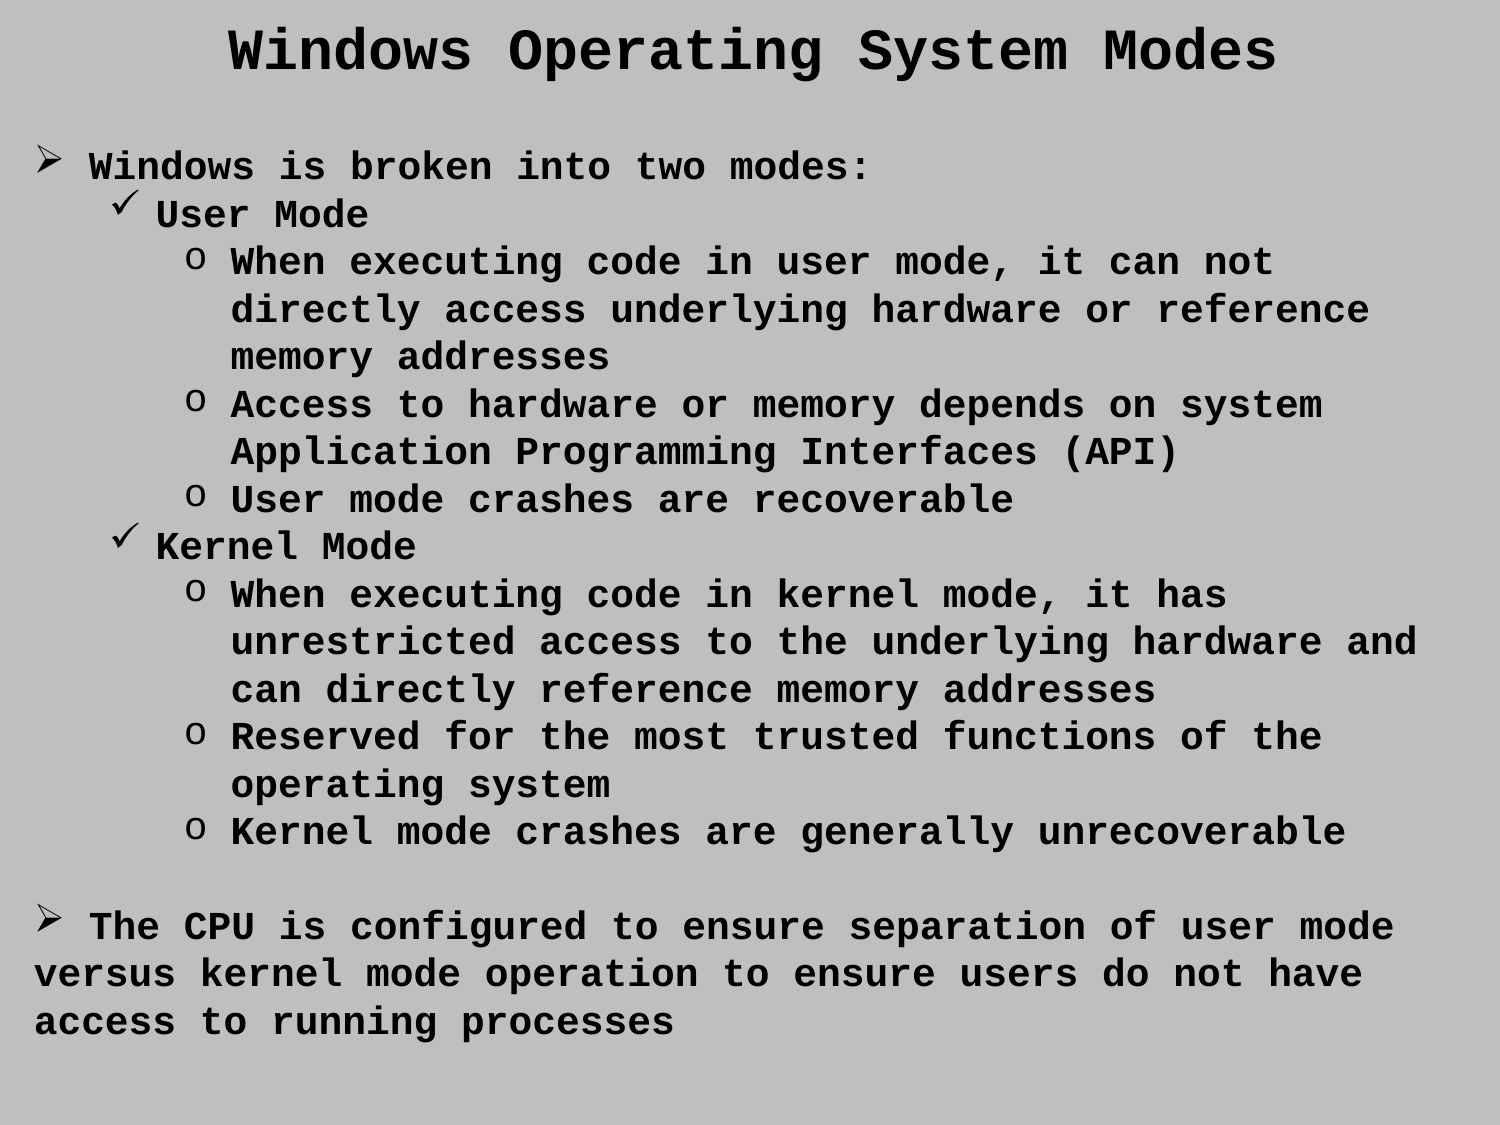

Windows Operating System Modes
 Windows is broken into two modes:
User Mode
When executing code in user mode, it can not directly access underlying hardware or reference memory addresses
Access to hardware or memory depends on system Application Programming Interfaces (API)
User mode crashes are recoverable
Kernel Mode
When executing code in kernel mode, it has unrestricted access to the underlying hardware and can directly reference memory addresses
Reserved for the most trusted functions of the operating system
Kernel mode crashes are generally unrecoverable

 The CPU is configured to ensure separation of user mode versus kernel mode operation to ensure users do not have access to running processes